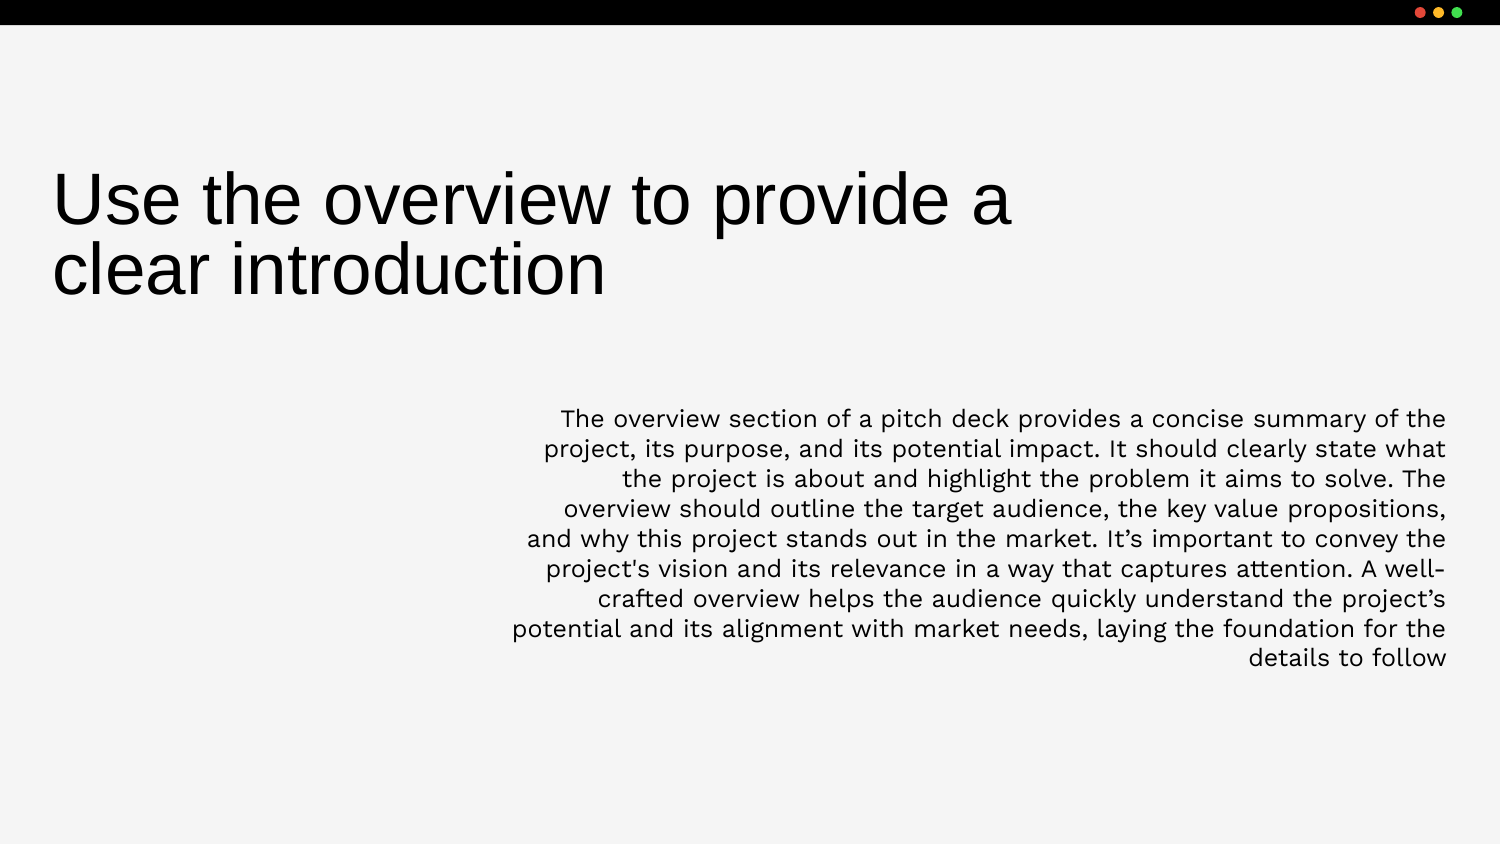

# Use the overview to provide a clear introduction
The overview section of a pitch deck provides a concise summary of the project, its purpose, and its potential impact. It should clearly state what the project is about and highlight the problem it aims to solve. The overview should outline the target audience, the key value propositions, and why this project stands out in the market. It’s important to convey the project's vision and its relevance in a way that captures attention. A well-crafted overview helps the audience quickly understand the project’s potential and its alignment with market needs, laying the foundation for the details to follow